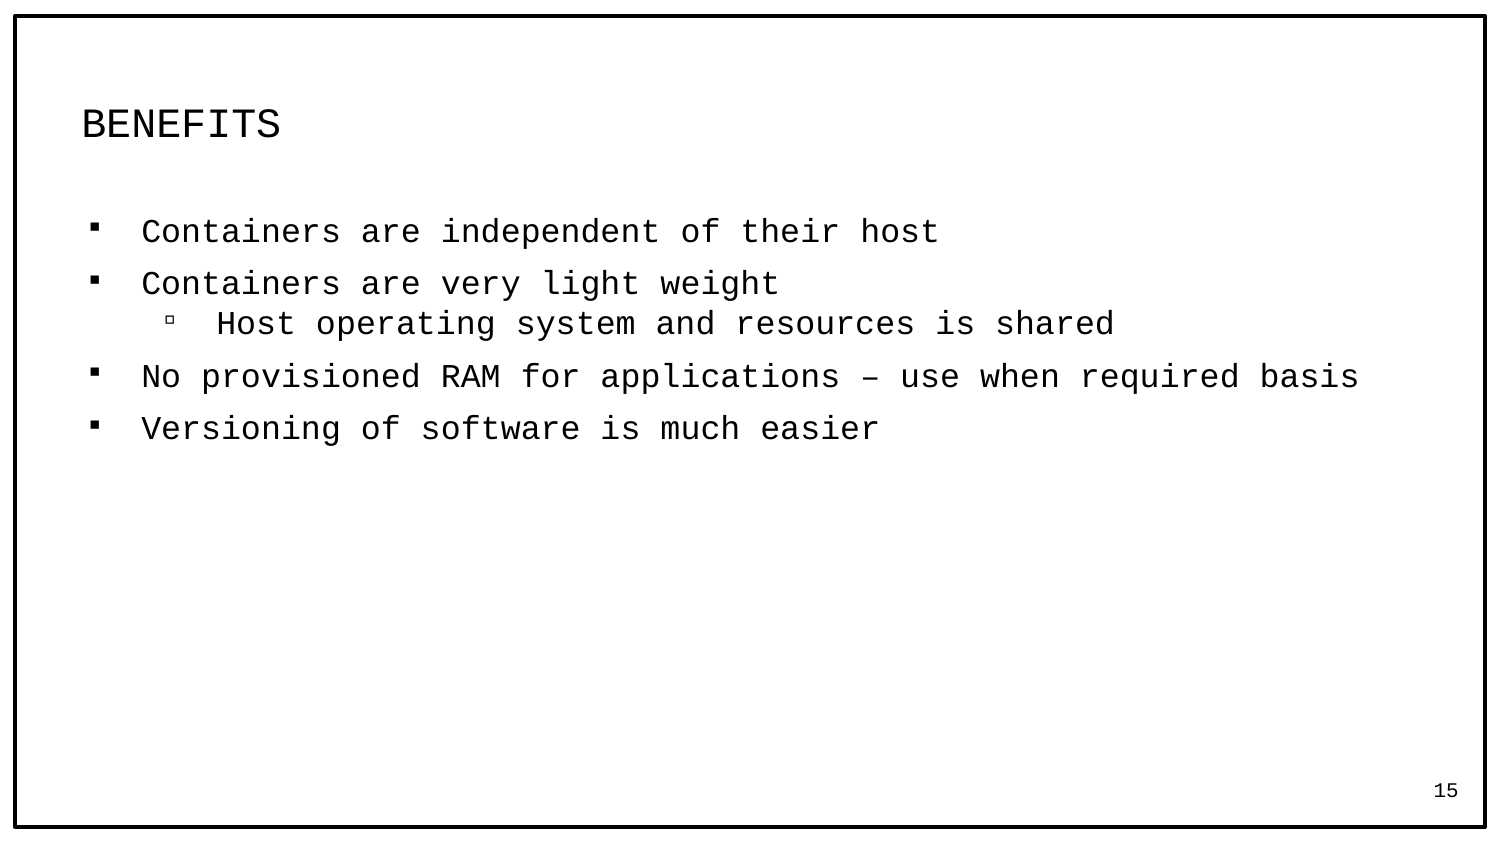

# BENEFITS
Containers are independent of their host
Containers are very light weight
Host operating system and resources is shared
No provisioned RAM for applications – use when required basis
Versioning of software is much easier

15